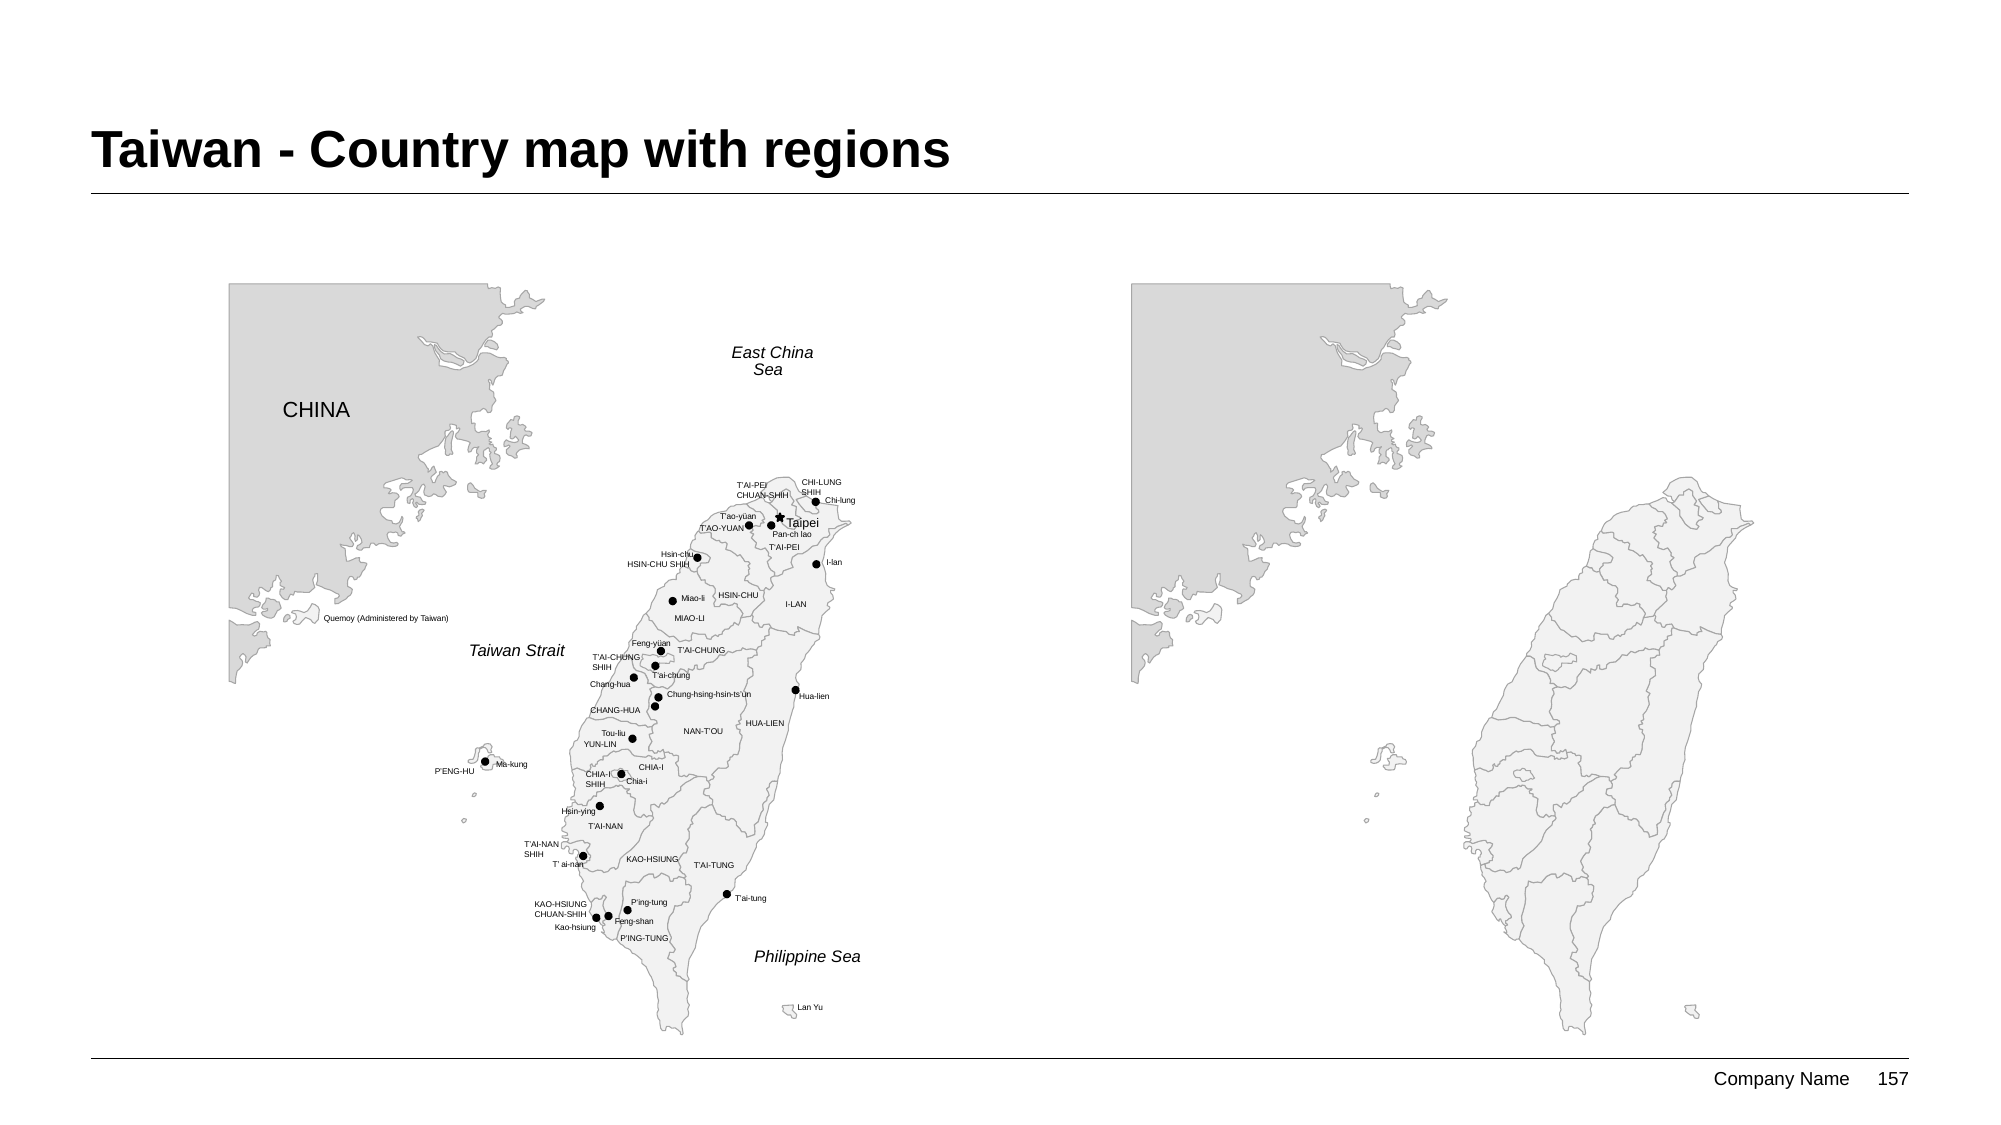

# Taiwan - Country map with regions

East China
Sea
CHINA
CHI-LUNG
T’AI-PEI
SHIH
CHUAN-SHIH
Chi-lung

T’ao-yüan

Taipei

T’AO-YUAN
Pan-ch lao
T‘AI-PEI
Hsin-chu

I-lan
HSIN-CHU SHIH

HSIN-CHU
Miao-li

I-LAN
Quemoy (Administered by Taiwan)
MIAO-LI
Feng-yüan
Taiwan Strait
T’AI-CHUNG

T’AI-CHUNG
SHIH

T‘ai-chung

Chang-hua

Chung-hsing-hsin-ts’un
Hua-lien

CHANG-HUA
HUA-LIEN
NAN-T’OU
Tou-liu

YUN-LIN

Ma-kung
CHIA-I
P’ENG-HU
CHIA-I

Chia-i
SHIH

Hsin-ying
T’AI-NAN
T’AI-NAN
SHIH

KAO-HSIUNG
 T’ ai-nan
T’AI-TUNG

T’ai-tung
P‘ing-tung
KAO-HSIUNG

CHUAN-SHIH

Feng-shan
Kao-hsiung
P’ING-TUNG
Philippine Sea
Lan Yu